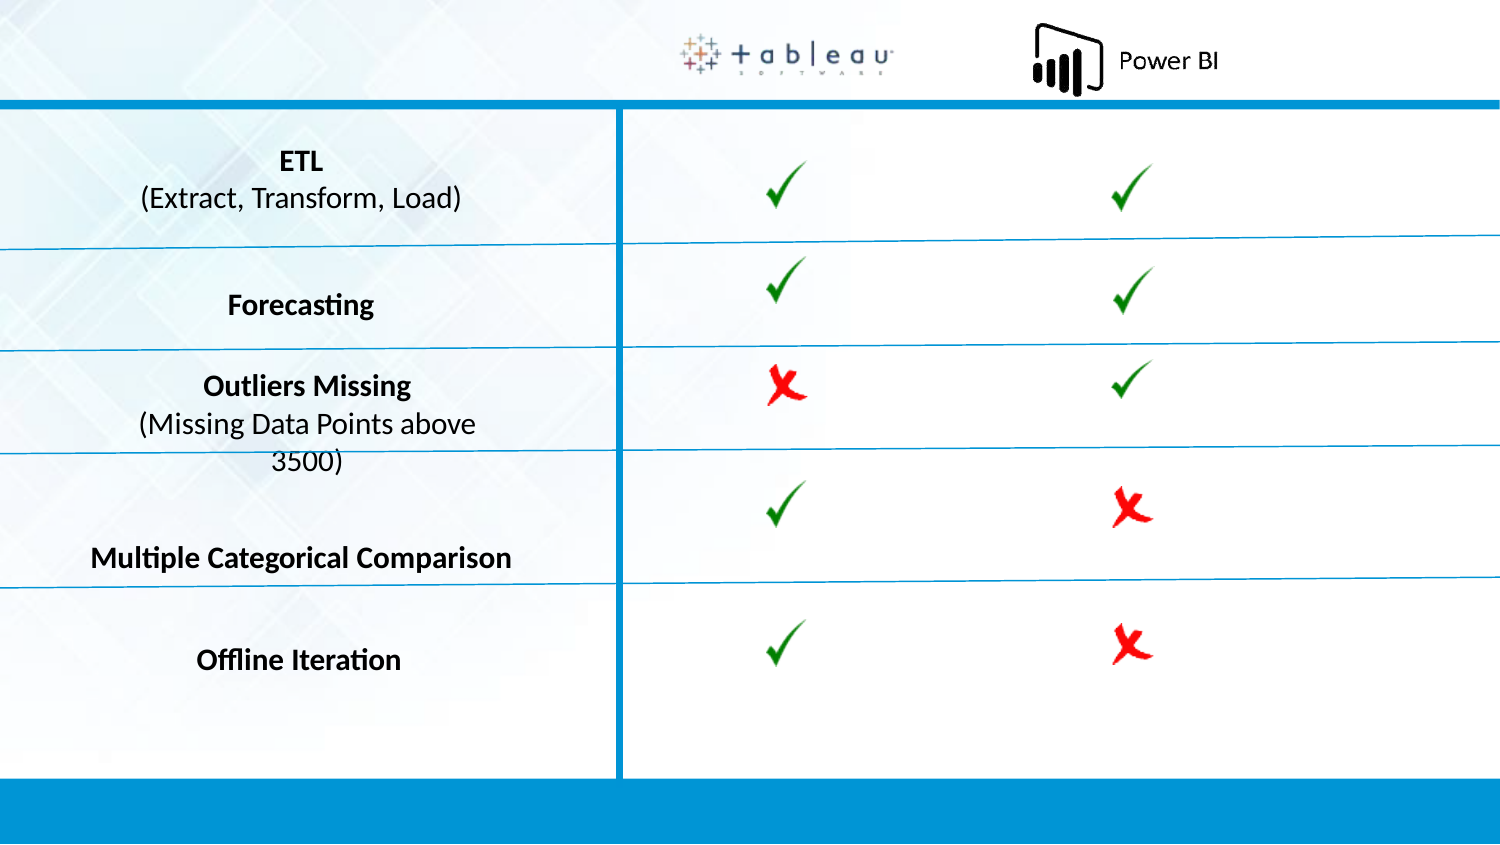

ETL
(Extract, Transform, Load)

Forecasting

Outliers Missing
(Missing Data Points above 3500)

Multiple Categorical Comparison

Offline Iteration